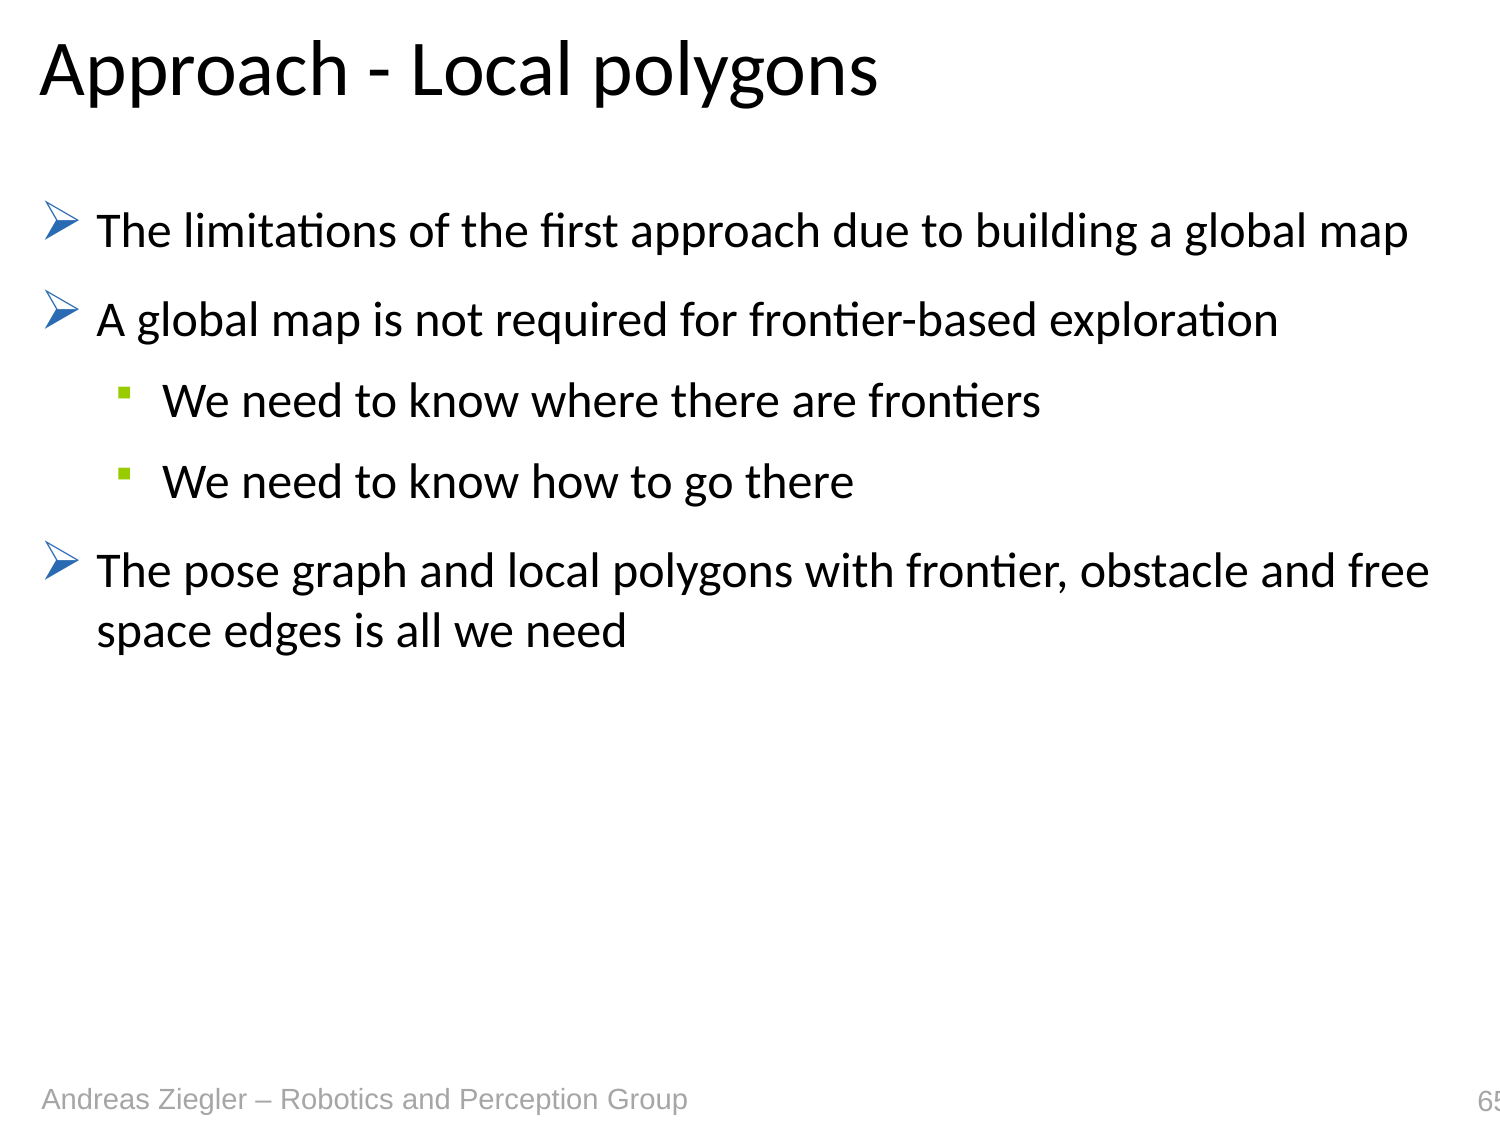

# Approach - Local polygons
The limitations of the first approach due to building a global map
A global map is not required for frontier-based exploration
We need to know where there are frontiers
We need to know how to go there
The pose graph and local polygons with frontier, obstacle and free space edges is all we need